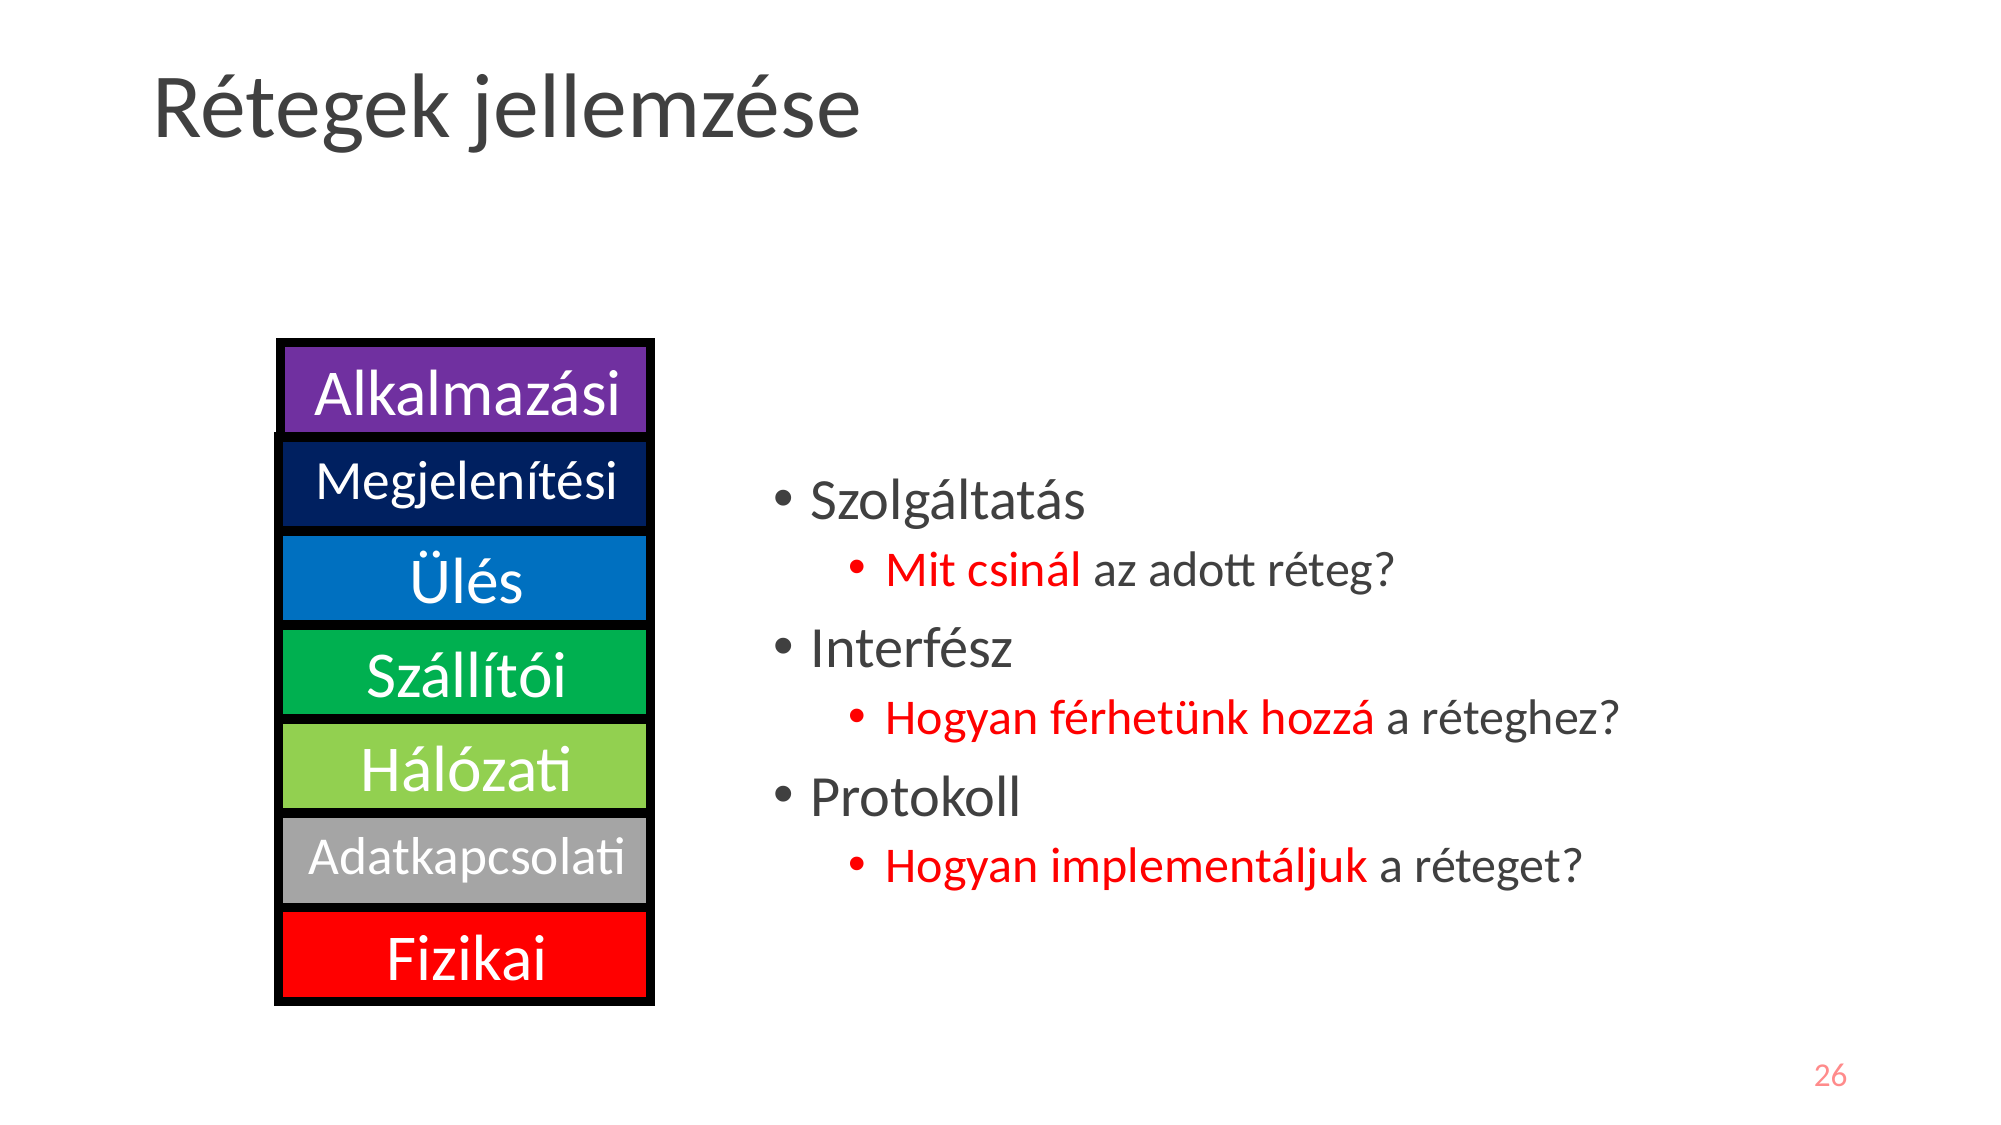

# Rétegek jellemzése
Szolgáltatás
Mit csinál az adott réteg?
Interfész
Hogyan férhetünk hozzá a réteghez?
Protokoll
Hogyan implementáljuk a réteget?
Alkalmazási

Megjelenítési

Ülés

Szállítói

Hálózati

Adatkapcsolati

Fizikai

26